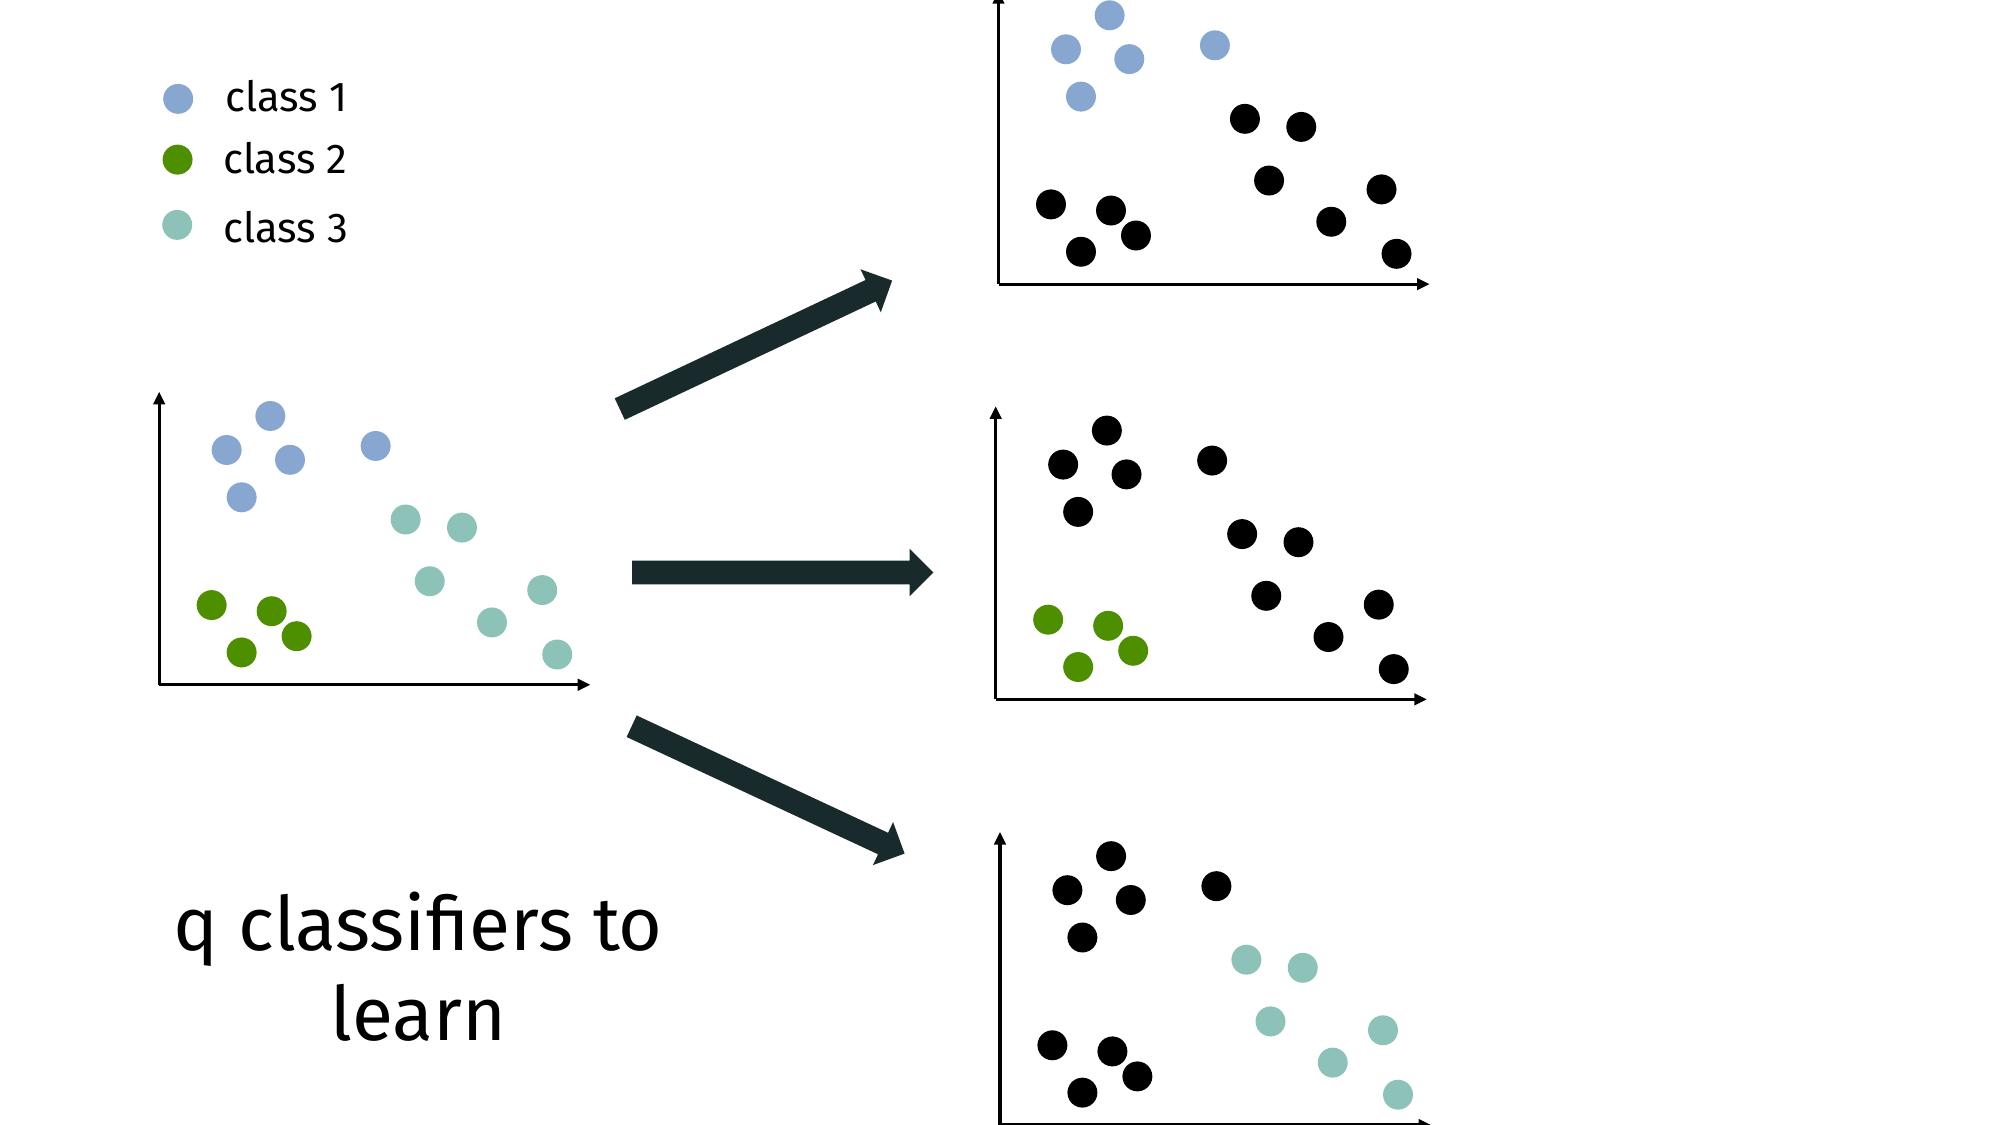

class 1

class 2

class 3

q classifiers to learn